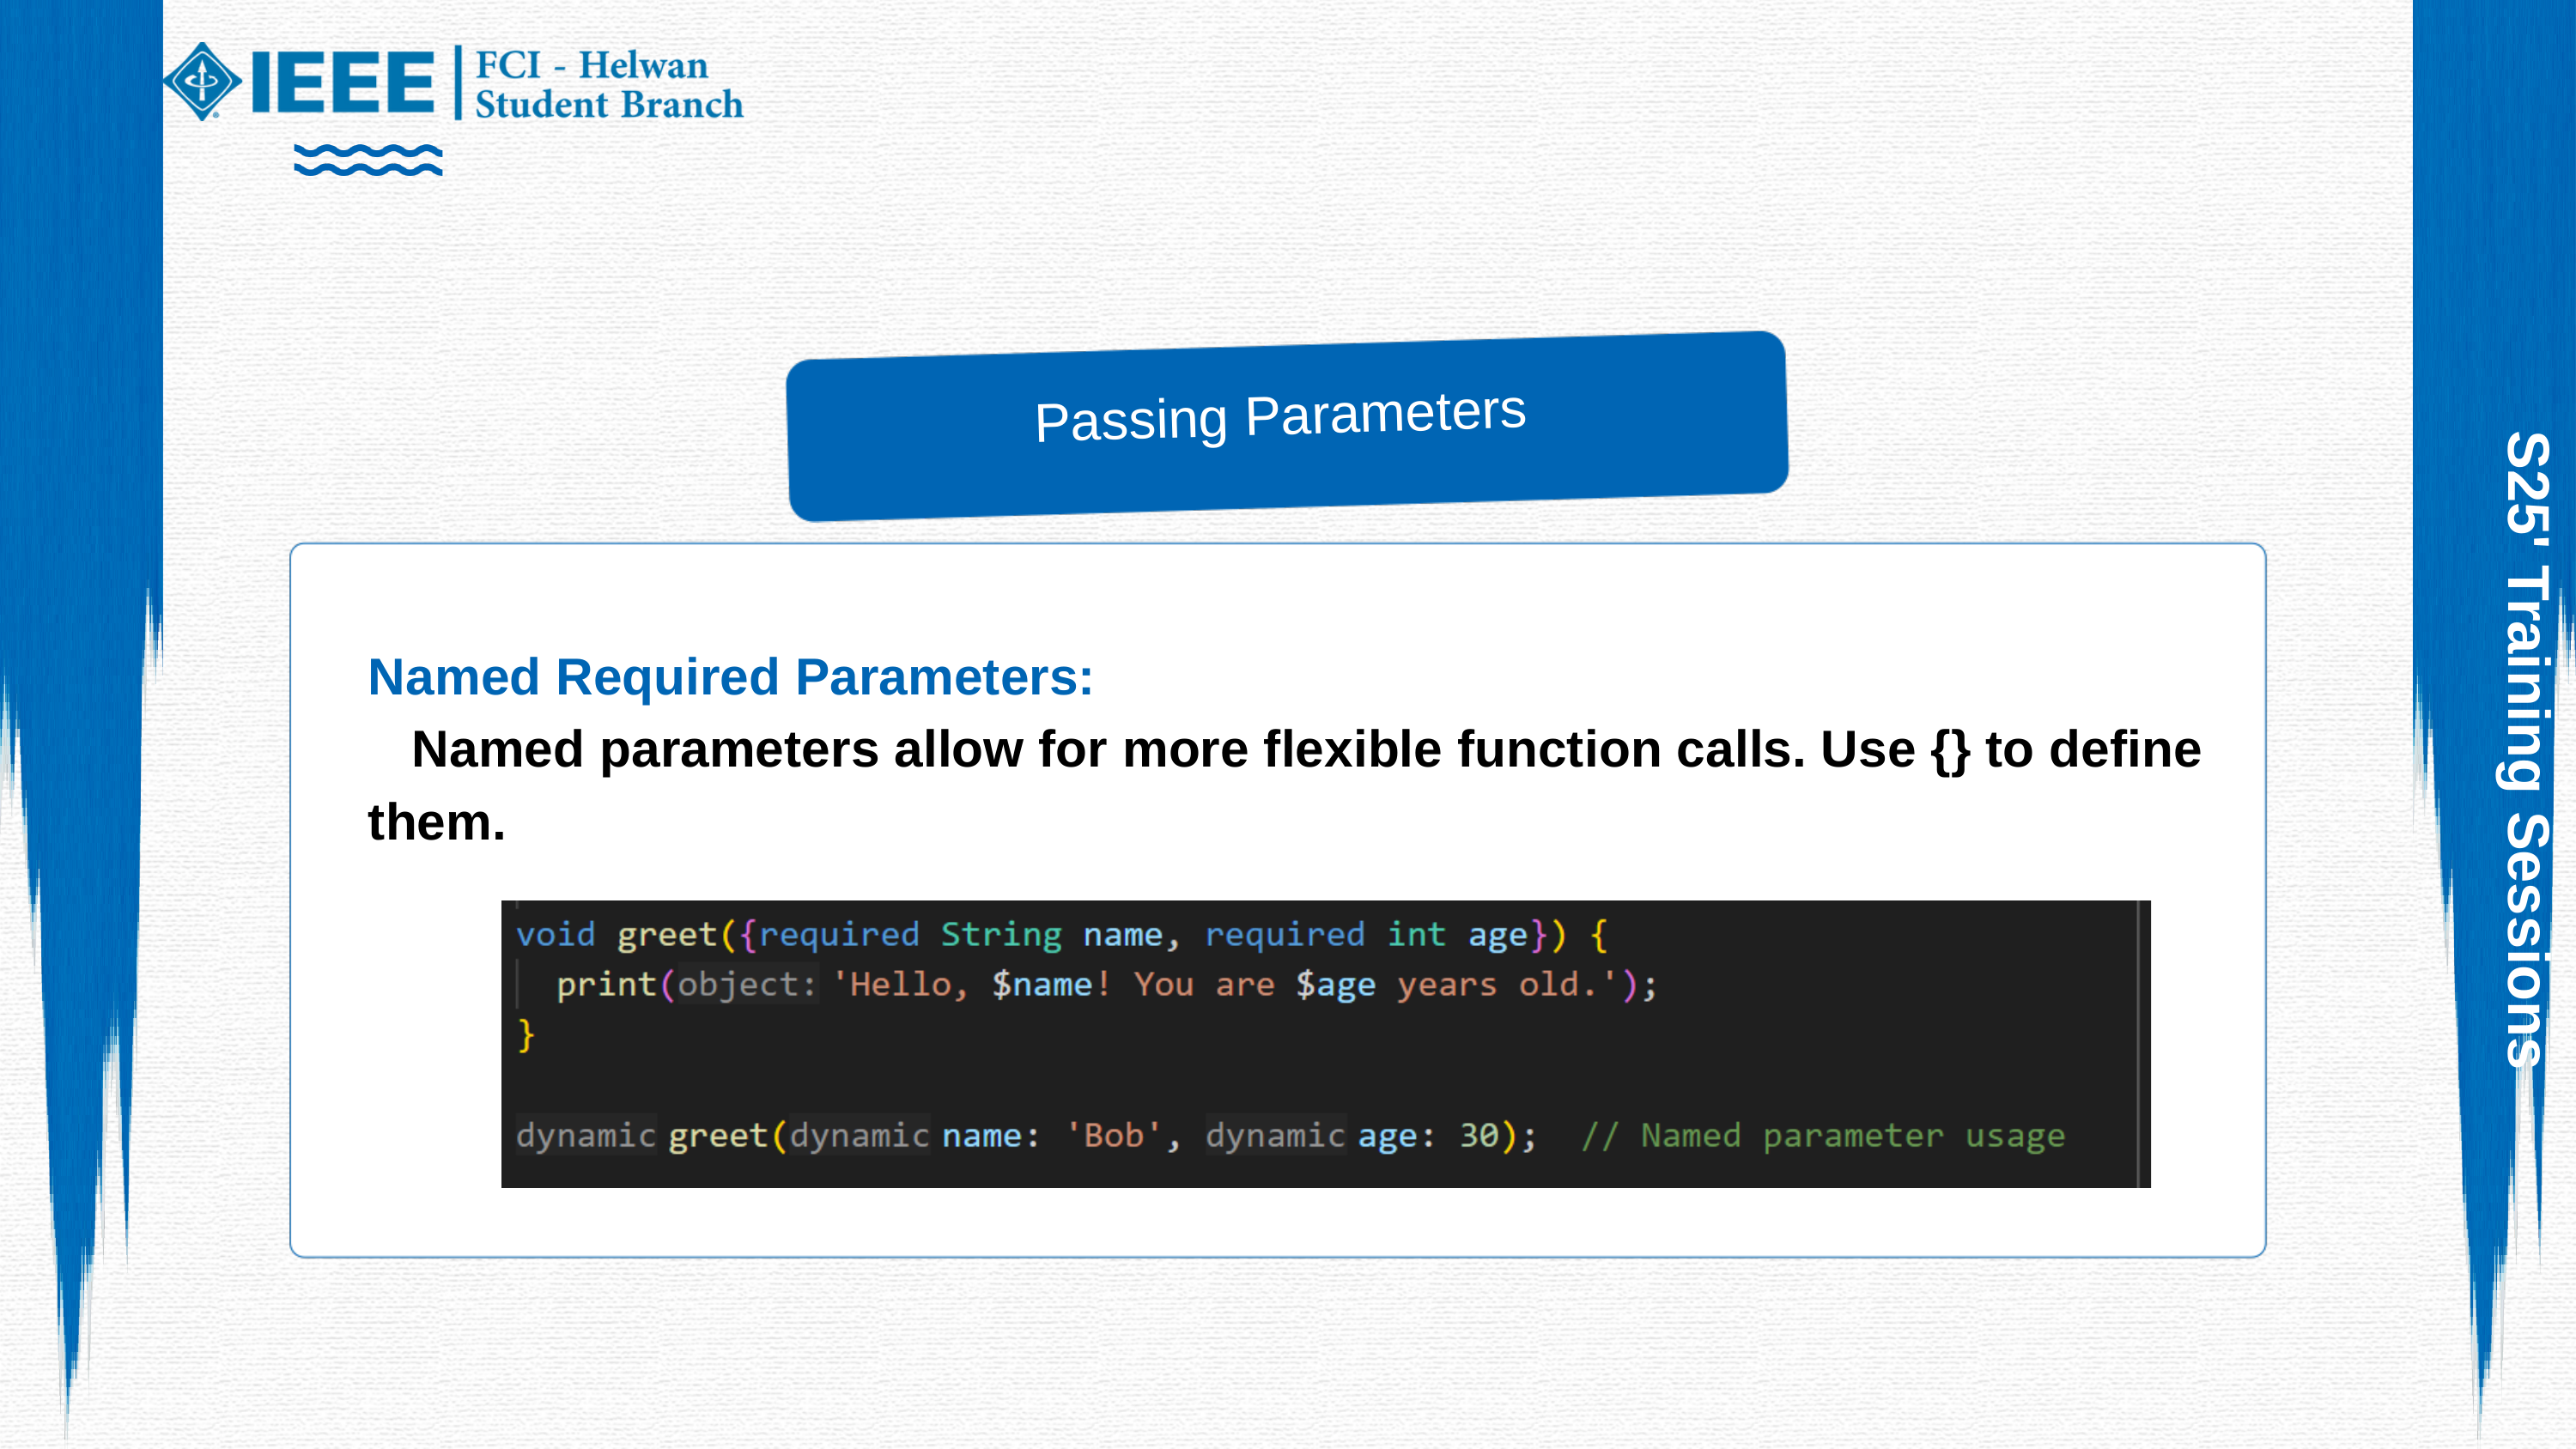

Passing Parameters

Named Required Parameters:
   Named parameters allow for more flexible function calls. Use {} to define them.

S25' Training Sessions